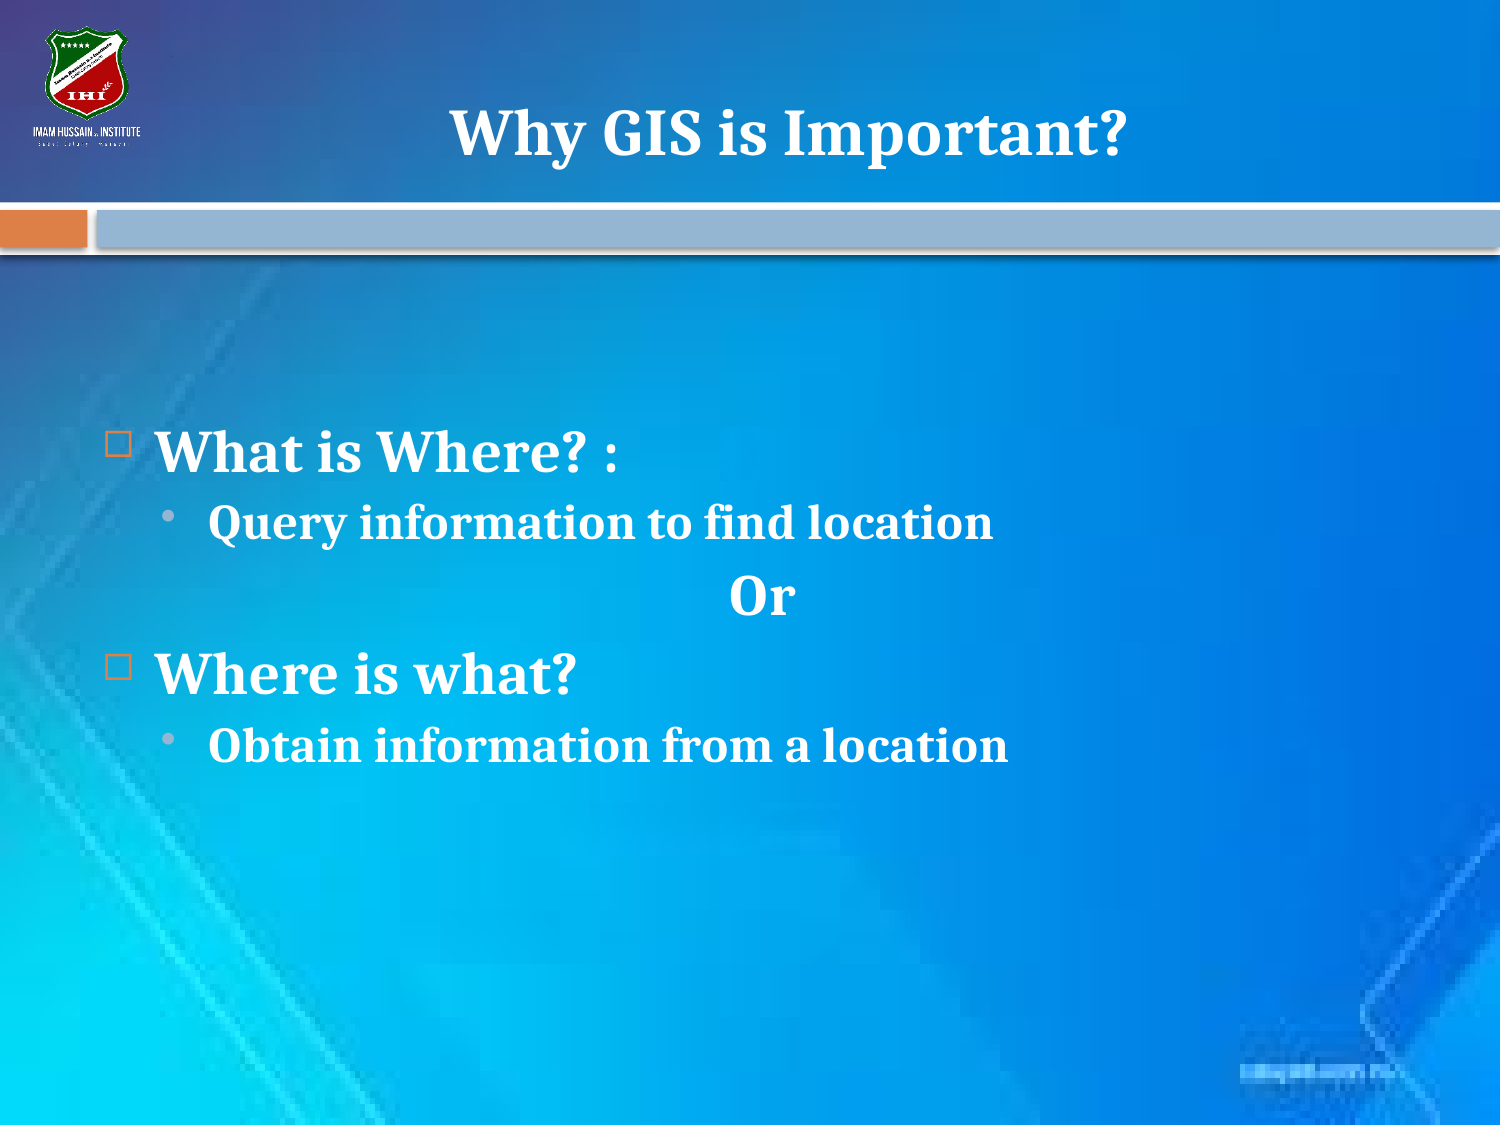

# Why GIS is Important?
What is Where? :
Query information to find location
Or
Where is what?
Obtain information from a location